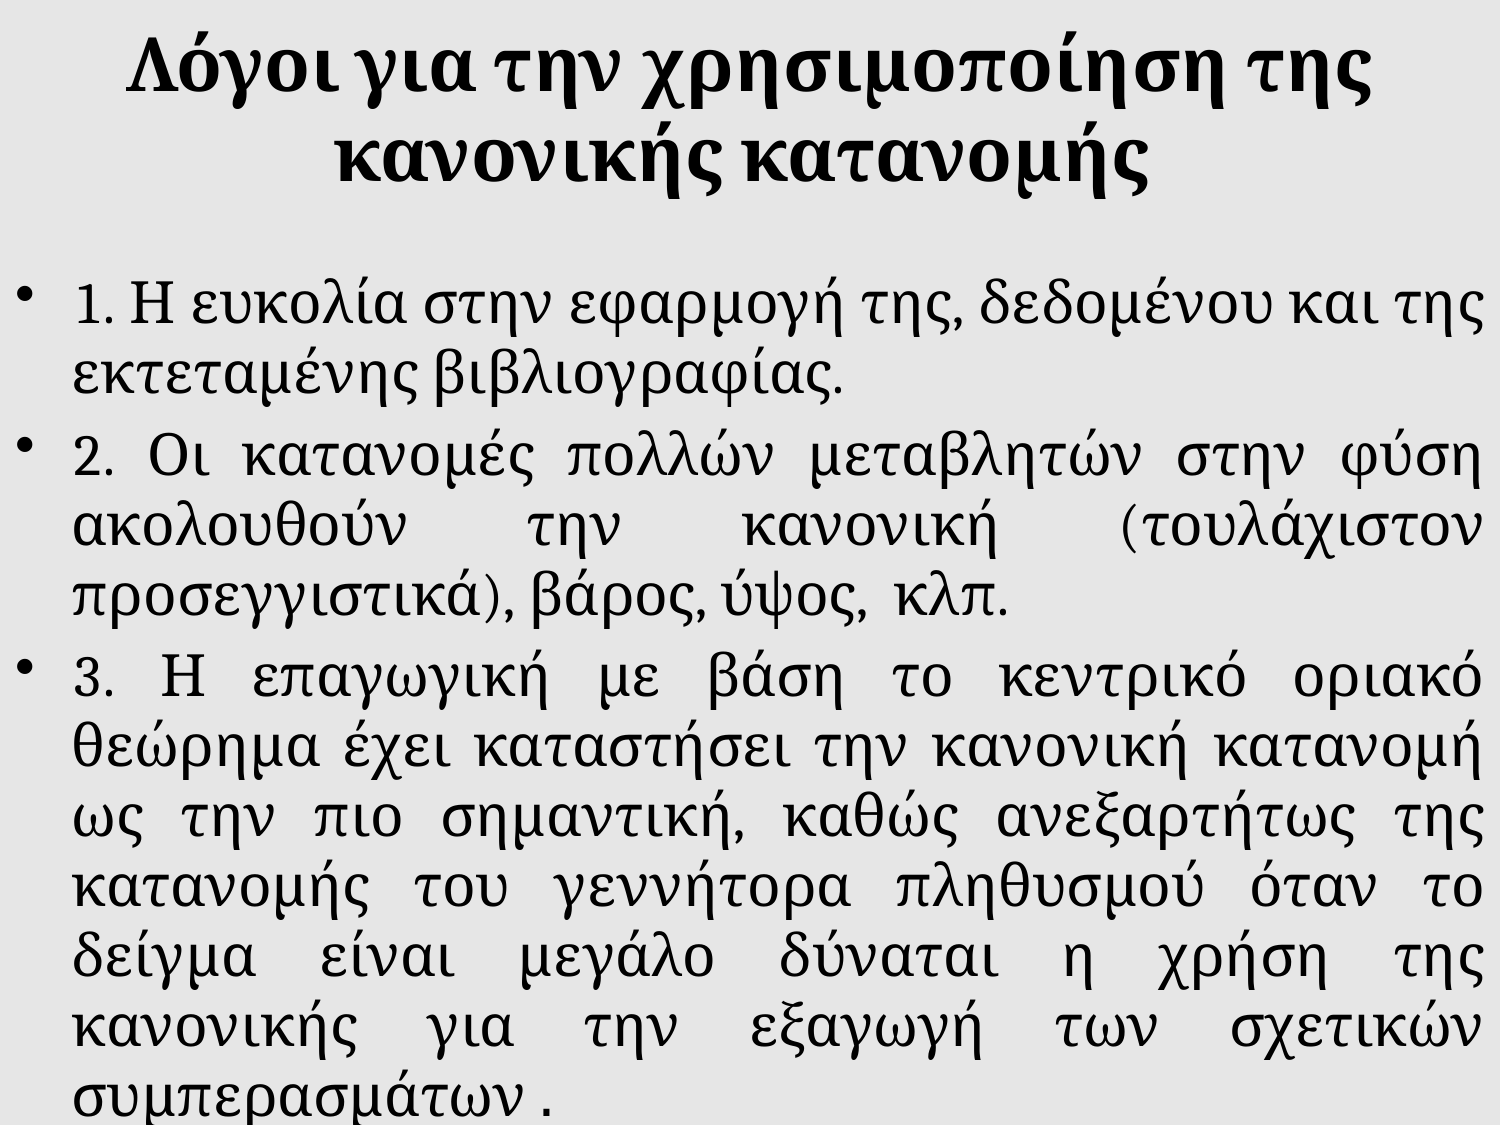

# Λόγοι για την χρησιμοποίηση της κανονικής κατανομής
1. Η ευκολία στην εφαρμογή της, δεδομένου και της εκτεταμένης βιβλιογραφίας.
2. Οι κατανομές πολλών μεταβλητών στην φύση ακολουθούν την κανονική (τουλάχιστον προσεγγιστικά), βάρος, ύψος,  κλπ.
3. Η επαγωγική με βάση το κεντρικό οριακό θεώρημα έχει καταστήσει την κανονική κατανομή ως την πιο σημαντική, καθώς ανεξαρτήτως της κατανομής του γεννήτορα πληθυσμού όταν το δείγμα είναι μεγάλο δύναται η χρήση της κανονικής για την εξαγωγή των σχετικών συμπερασμάτων .